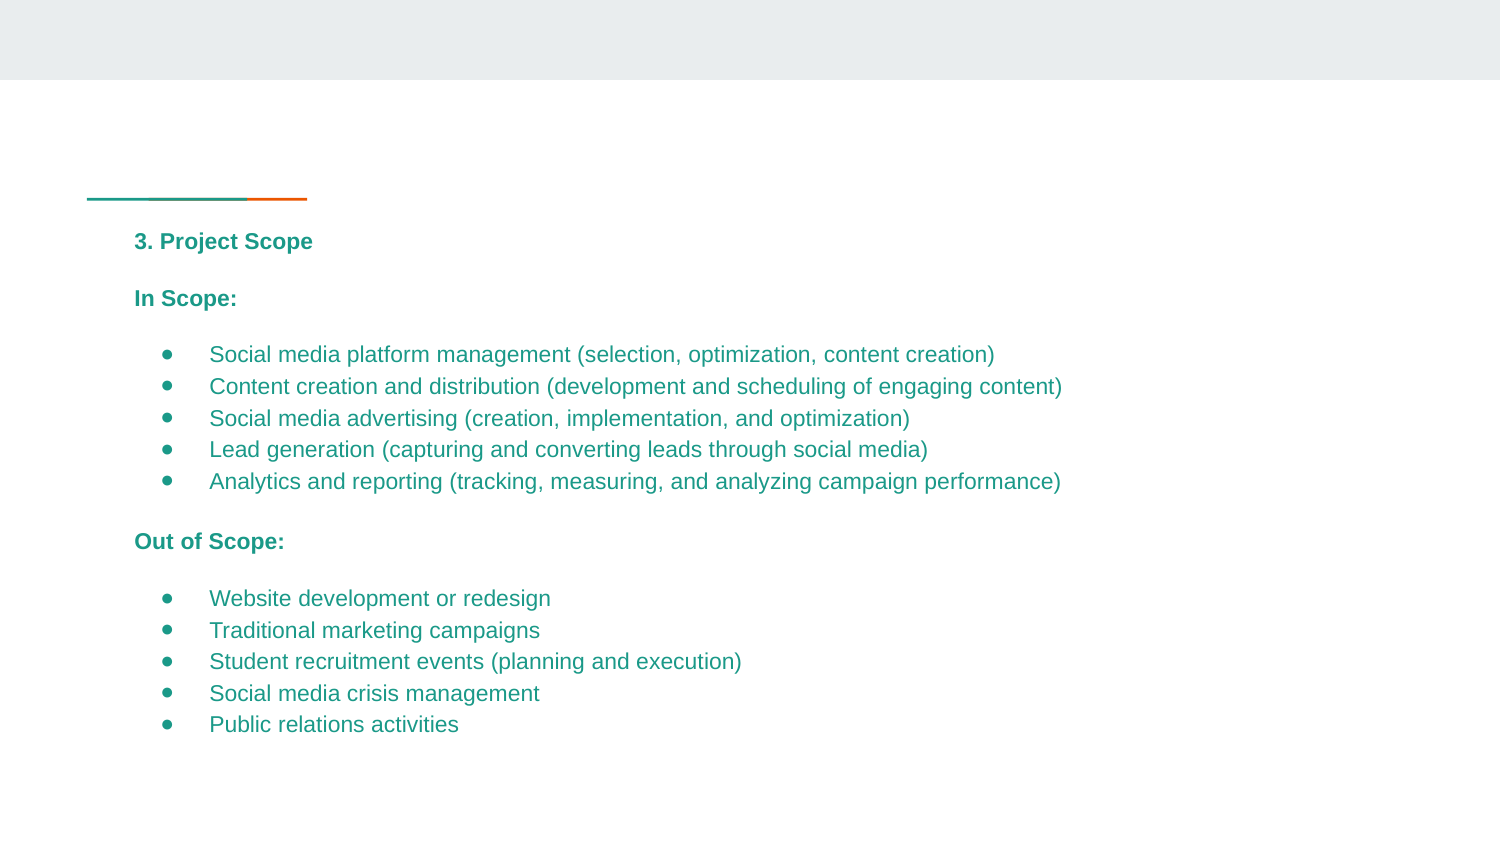

3. Project Scope
In Scope:
Social media platform management (selection, optimization, content creation)
Content creation and distribution (development and scheduling of engaging content)
Social media advertising (creation, implementation, and optimization)
Lead generation (capturing and converting leads through social media)
Analytics and reporting (tracking, measuring, and analyzing campaign performance)
Out of Scope:
Website development or redesign
Traditional marketing campaigns
Student recruitment events (planning and execution)
Social media crisis management
Public relations activities